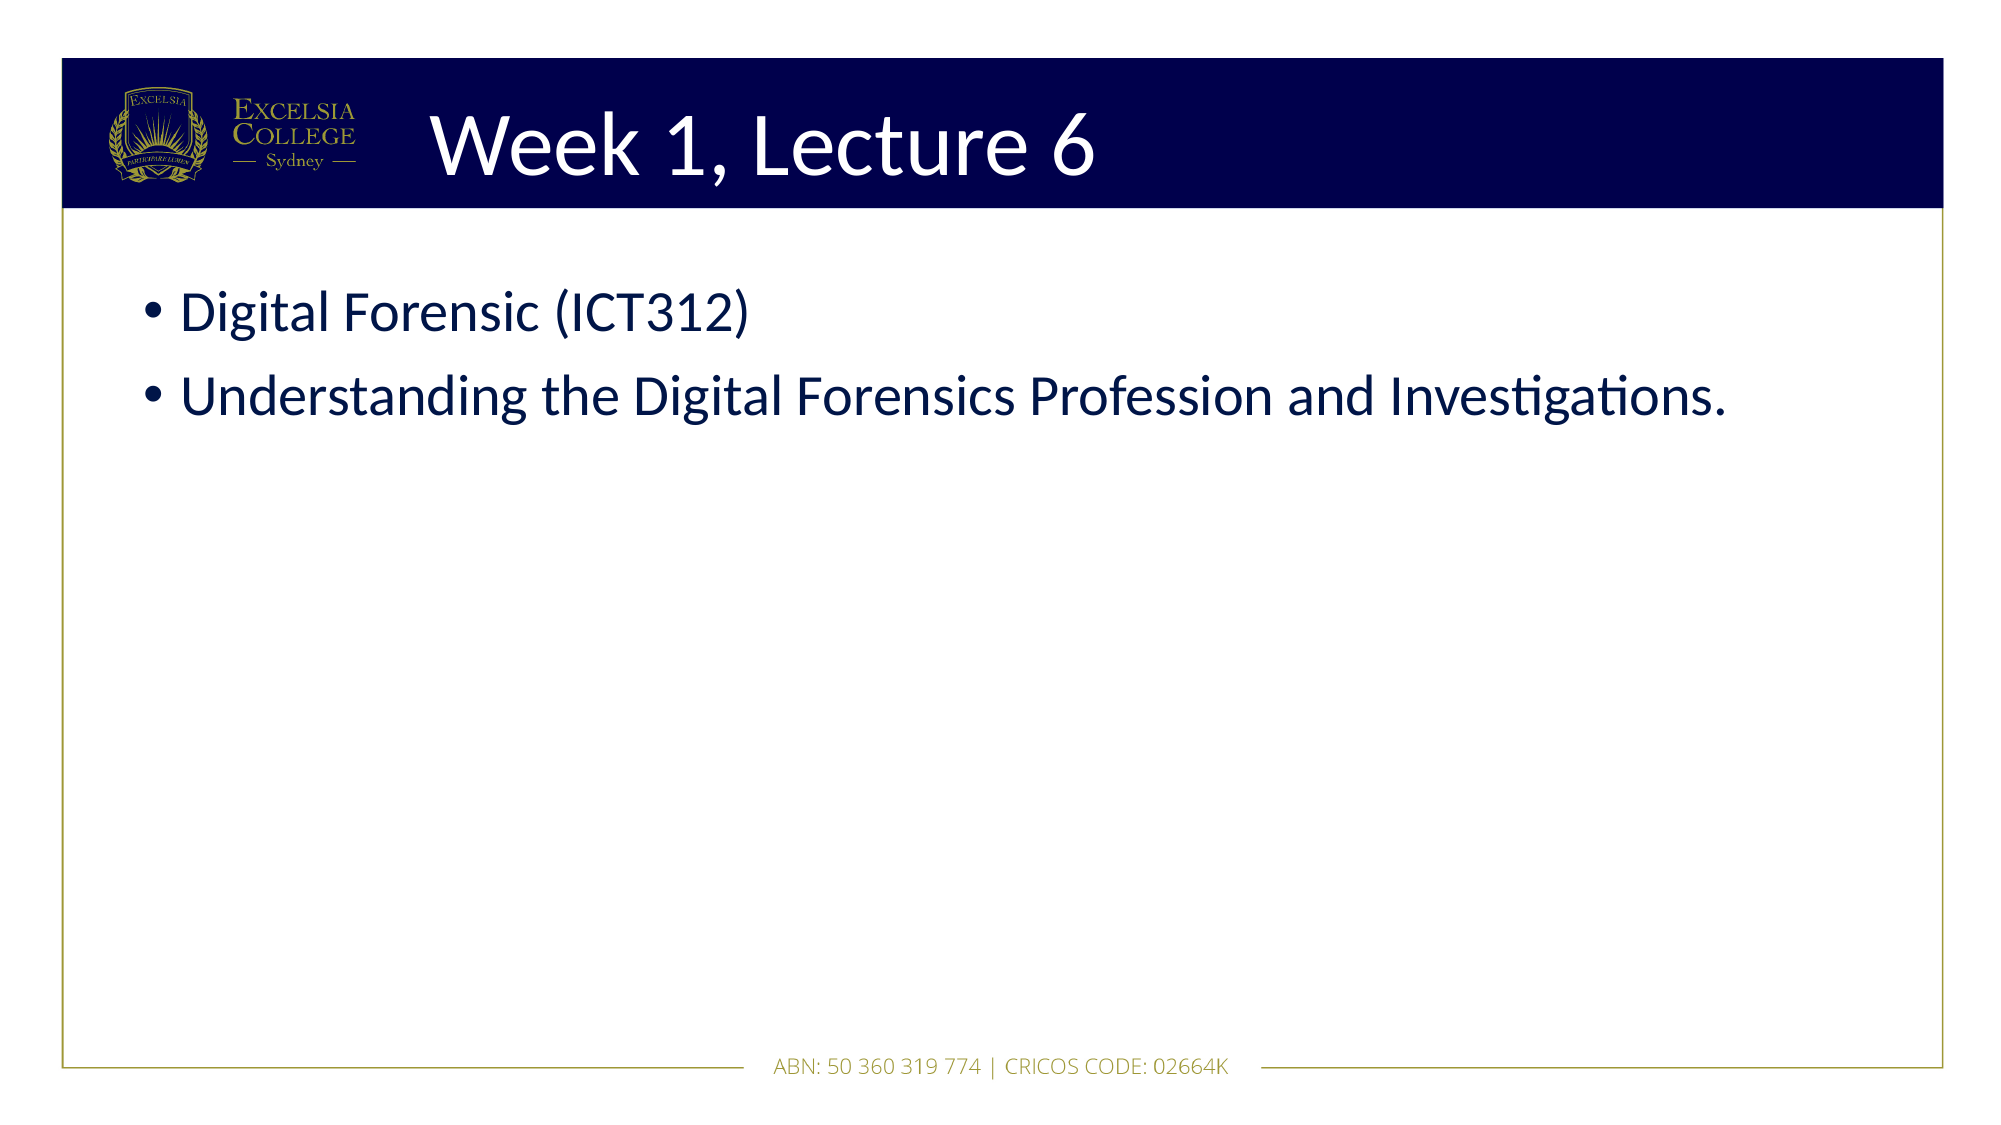

# Week 1, Lecture 6
Digital Forensic (ICT312)
Understanding the Digital Forensics Profession and Investigations.